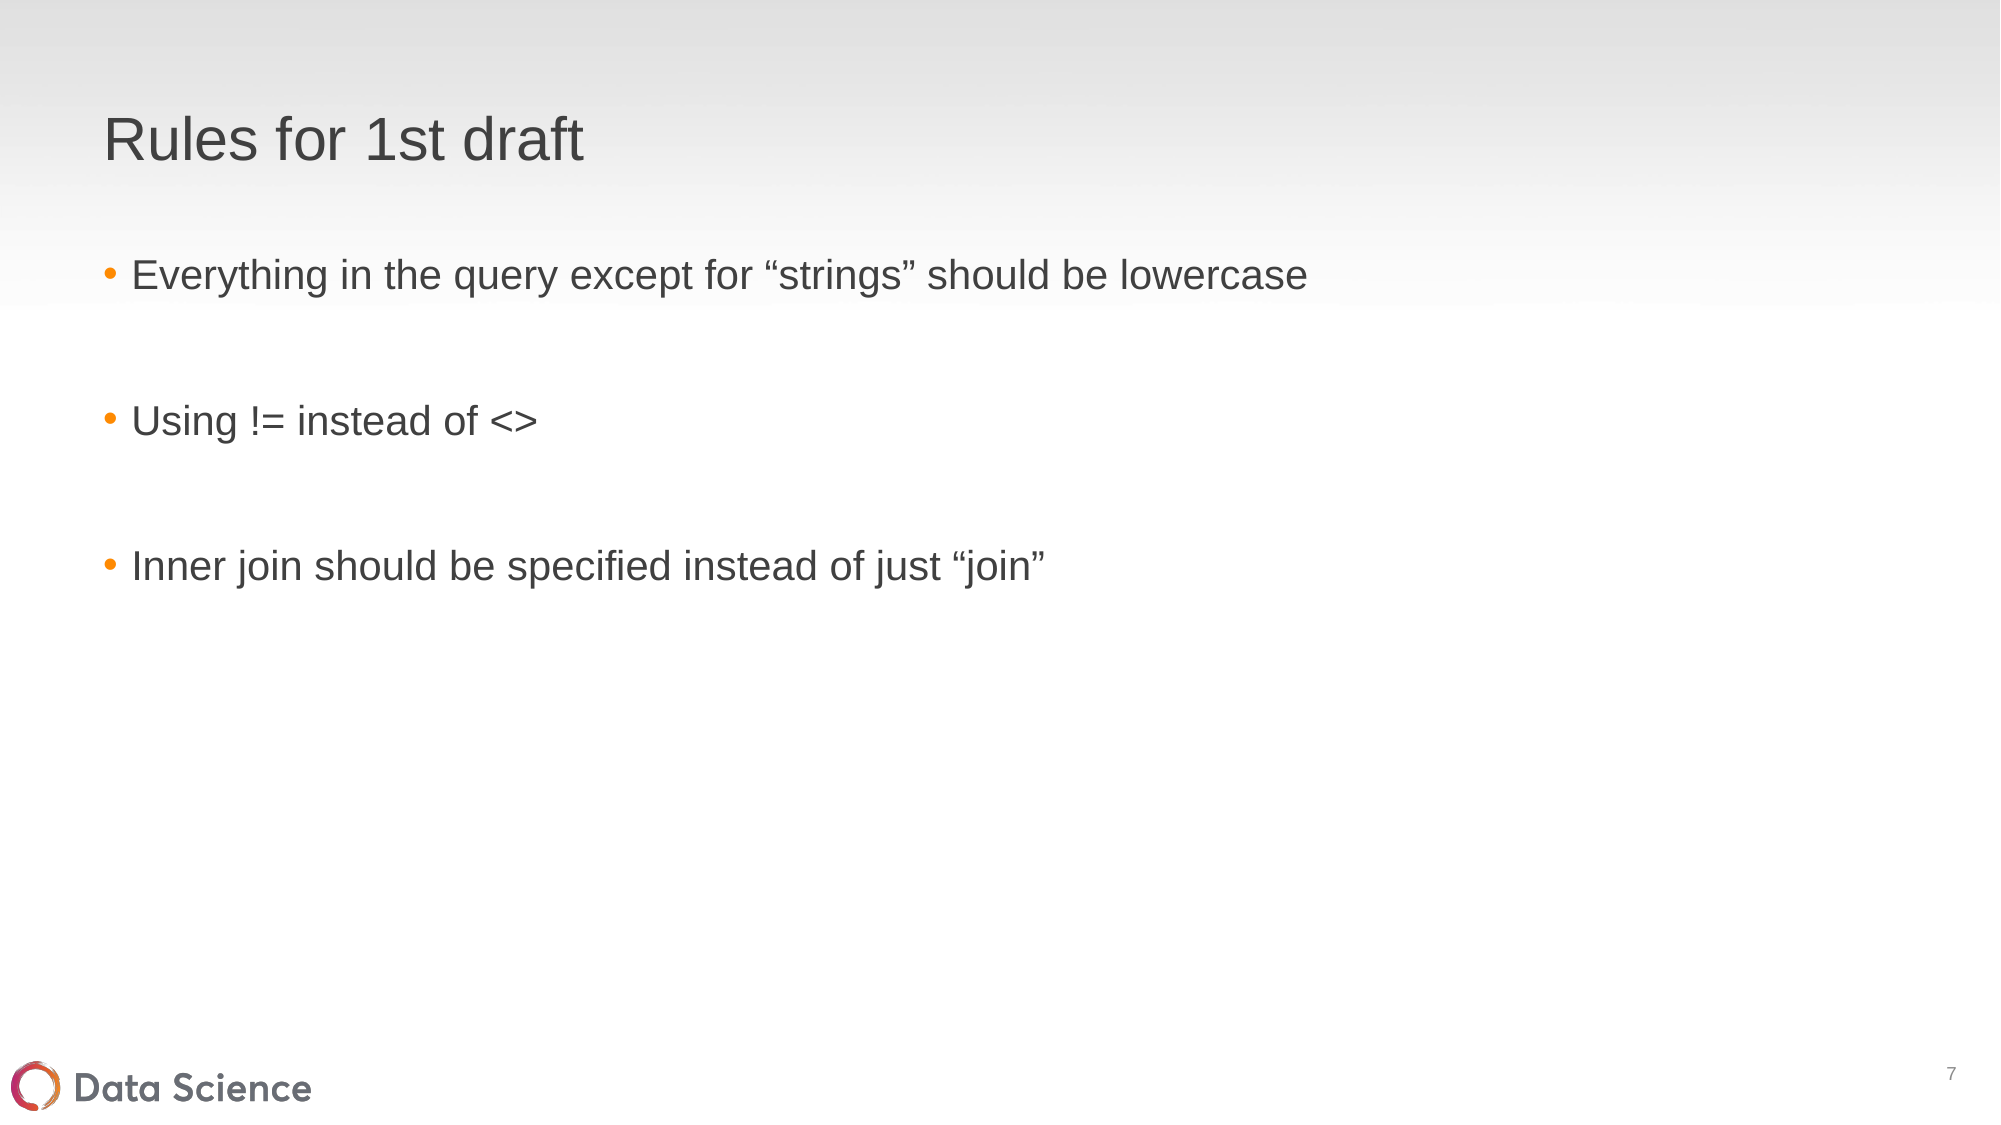

# Rules for 1st draft
Everything in the query except for “strings” should be lowercase

Using != instead of <>

Inner join should be specified instead of just “join”

7